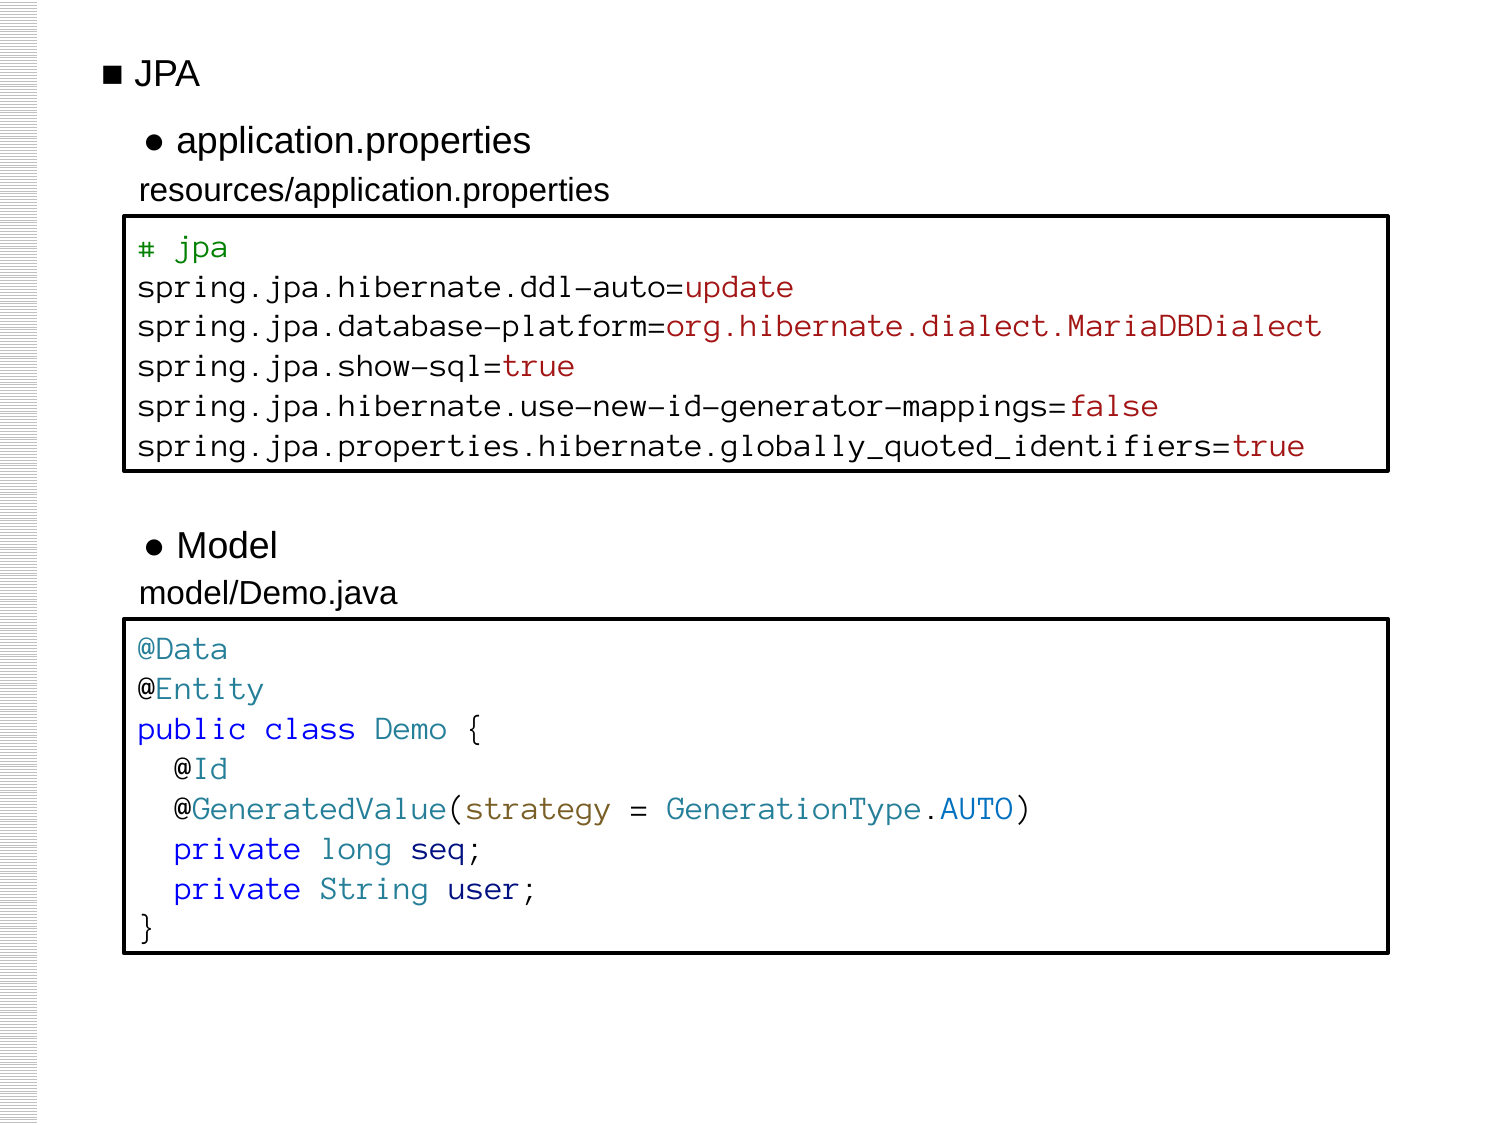

■ JPA
    ● application.properties

    ● Model
resources/application.properties
# jpa
spring.jpa.hibernate.ddl-auto=update
spring.jpa.database-platform=org.hibernate.dialect.MariaDBDialect
spring.jpa.show-sql=true
spring.jpa.hibernate.use-new-id-generator-mappings=false
spring.jpa.properties.hibernate.globally_quoted_identifiers=true
model/Demo.java
@Data
@Entity
public class Demo {
  @Id
  @GeneratedValue(strategy = GenerationType.AUTO)
  private long seq;
  private String user;
}